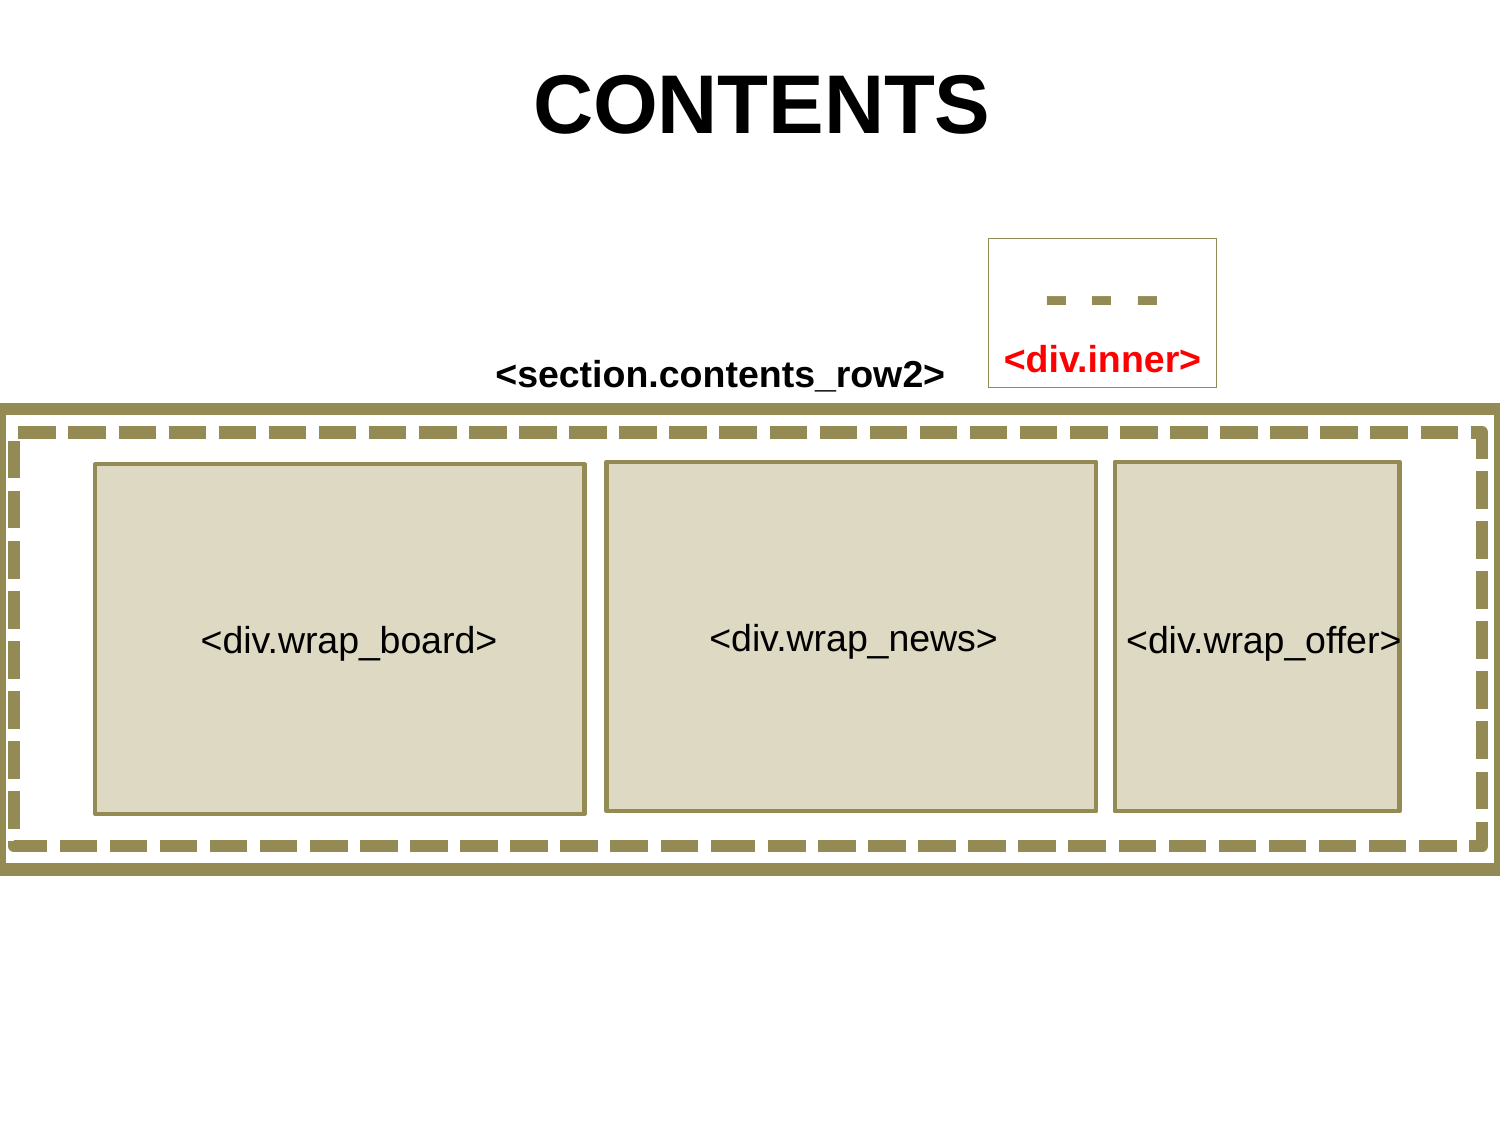

CONTENTS
- - -
<div.inner>
<section.contents_row2>

<div.wrap_news>
<div.wrap_board>
<div.wrap_offer>